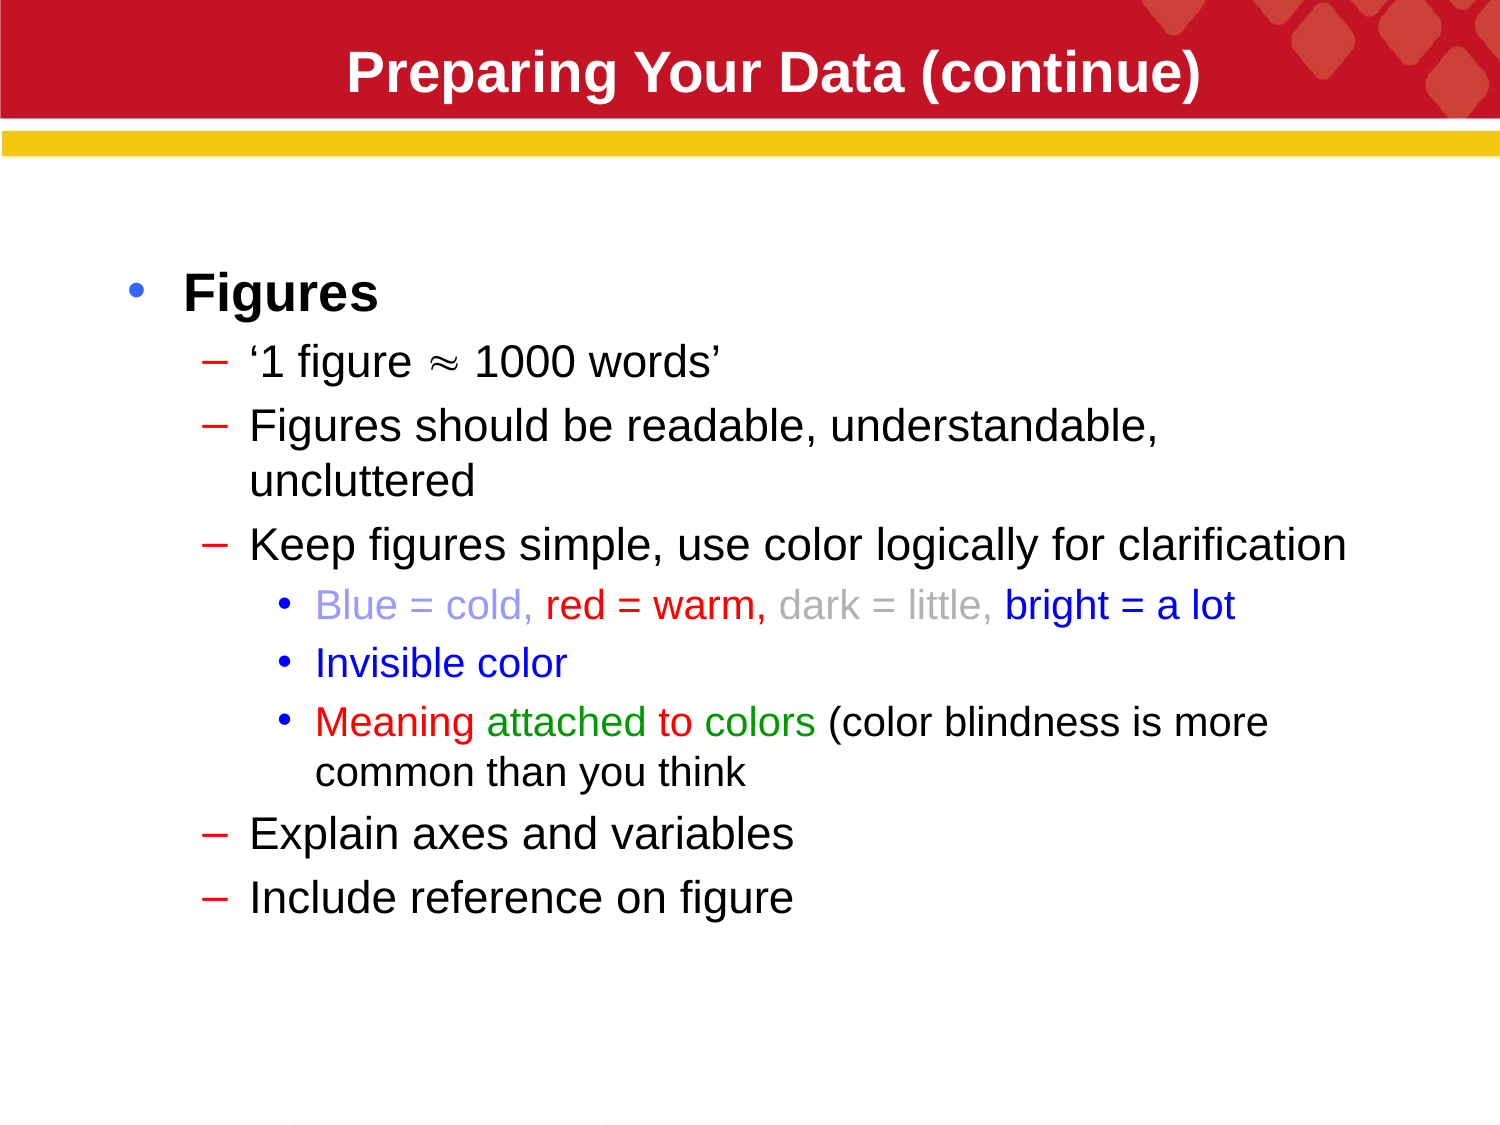

# Preparing Your Data (continue)
Figures
‘1 figure ≈ 1000 words’
Figures should be readable, understandable, uncluttered
Keep figures simple, use color logically for clarification
Blue = cold, red = warm, dark = little, bright = a lot
Invisible color
Meaning attached to colors (color blindness is more common than you think
Explain axes and variables
Include reference on figure